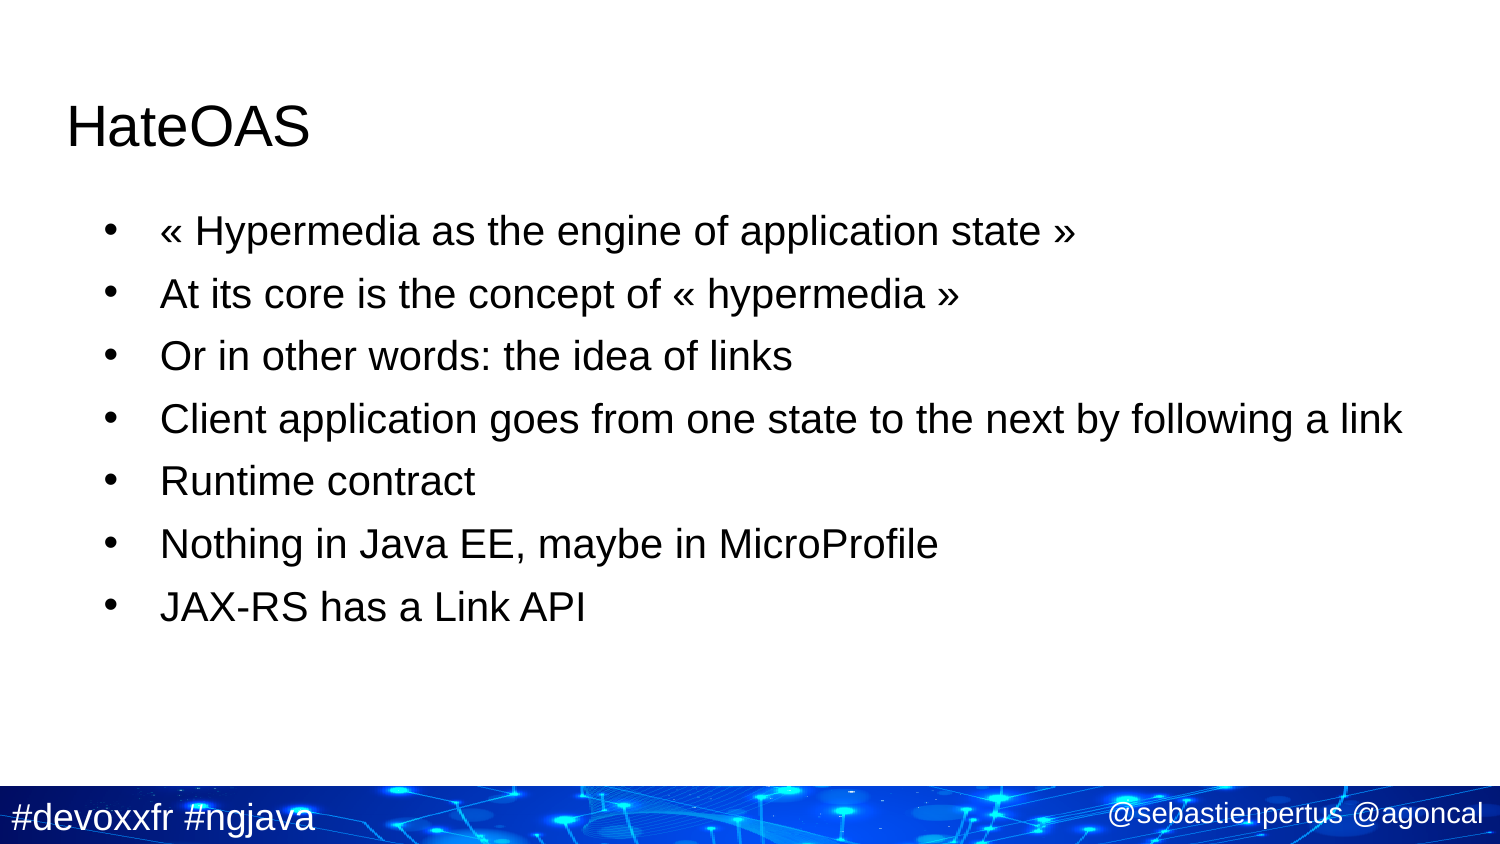

# HateOAS
« Hypermedia as the engine of application state »
At its core is the concept of « hypermedia »
Or in other words: the idea of links
Client application goes from one state to the next by following a link
Runtime contract
Nothing in Java EE, maybe in MicroProfile
JAX-RS has a Link API